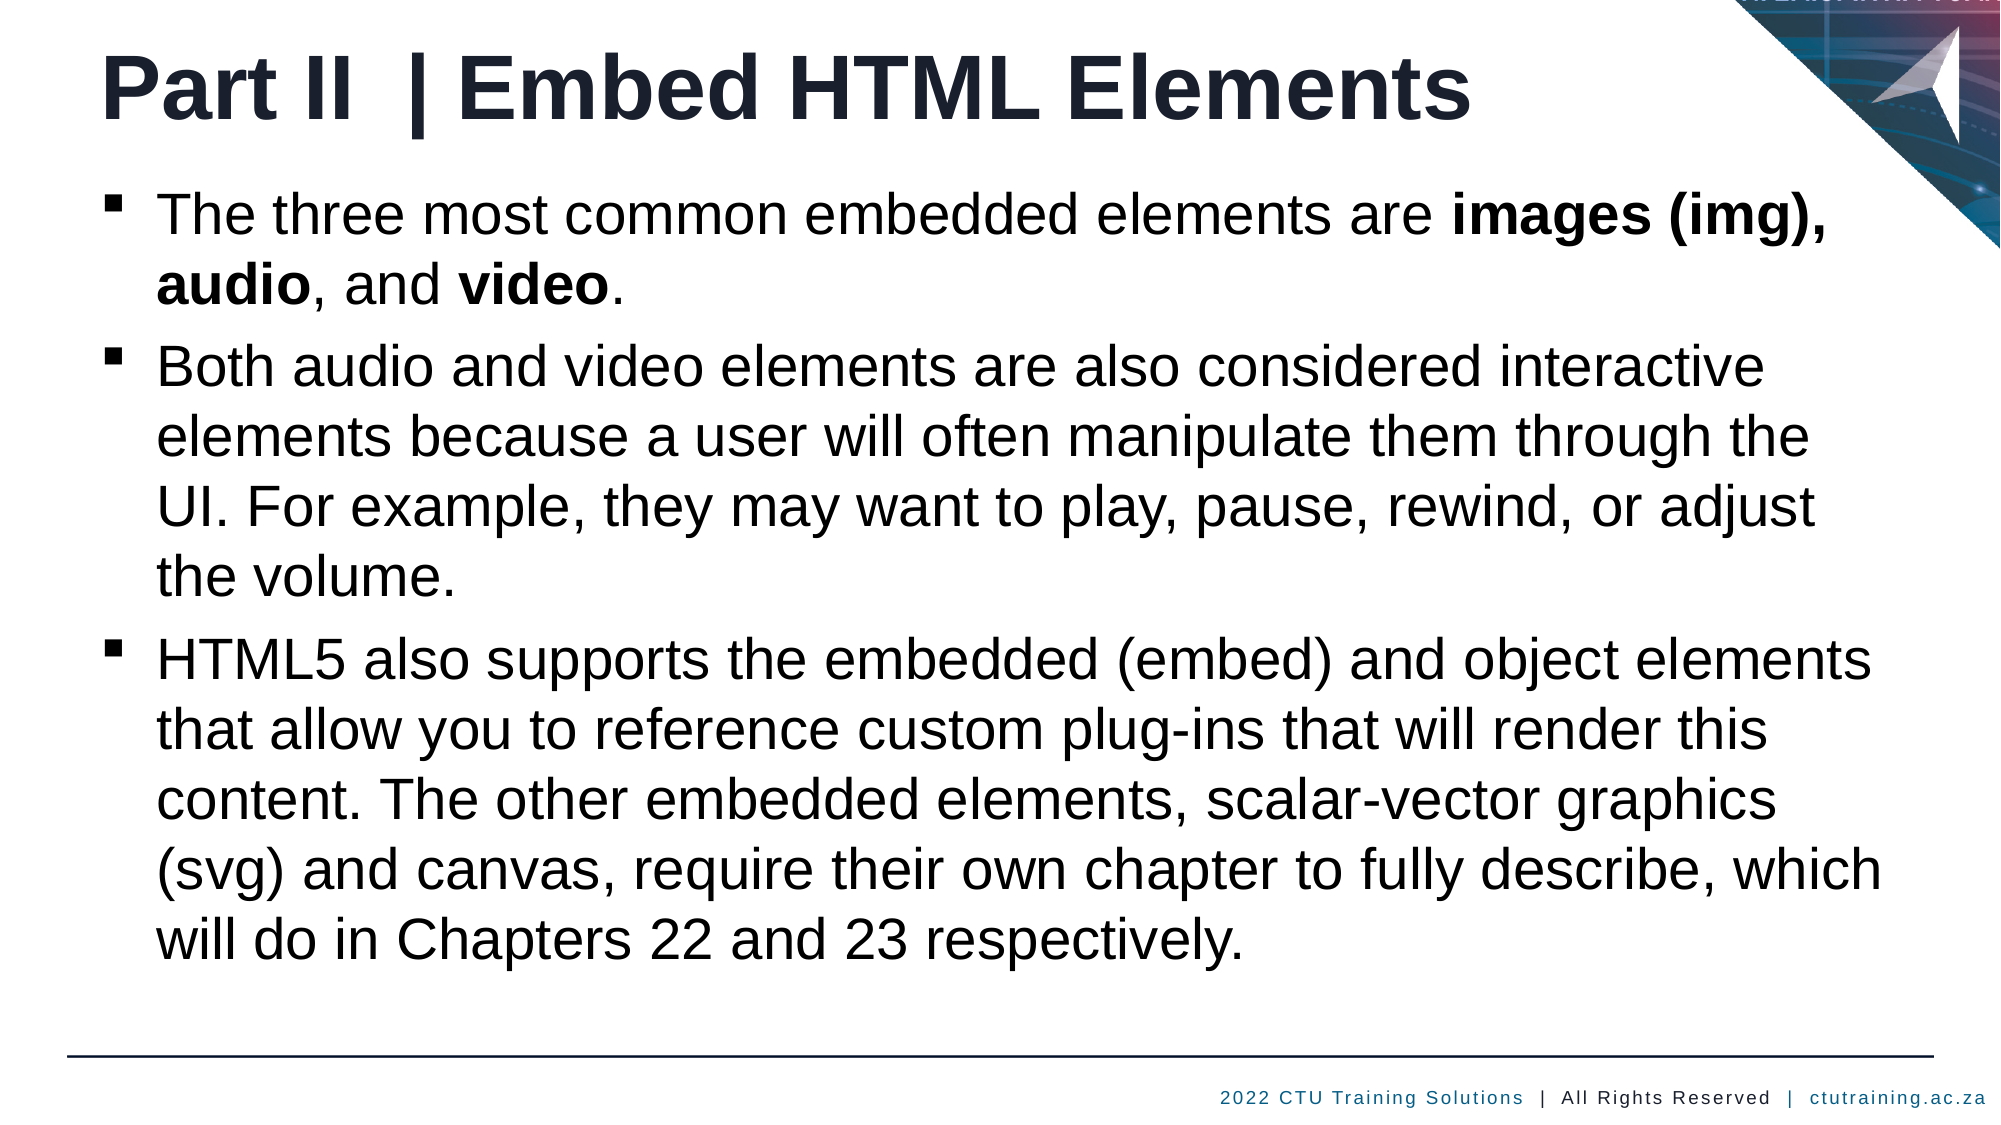

Part II  | Embed HTML Elements
The three most common embedded elements are images (img), audio, and video.
Both audio and video elements are also considered interactive elements because a user will often manipulate them through the UI. For example, they may want to play, pause, rewind, or adjust the volume.
HTML5 also supports the embedded (embed) and object elements that allow you to reference custom plug-ins that will render this content. The other embedded elements, scalar-vector graphics (svg) and canvas, require their own chapter to fully describe, which will do in Chapters 22 and 23 respectively.
Main Heading  |  Subheading
2020 CTU Training Solutions  |  All Rights Reserved  |  ctutraining.ac.za
2022 CTU Training Solutions  |  All Rights Reserved  |  ctutraining.ac.za